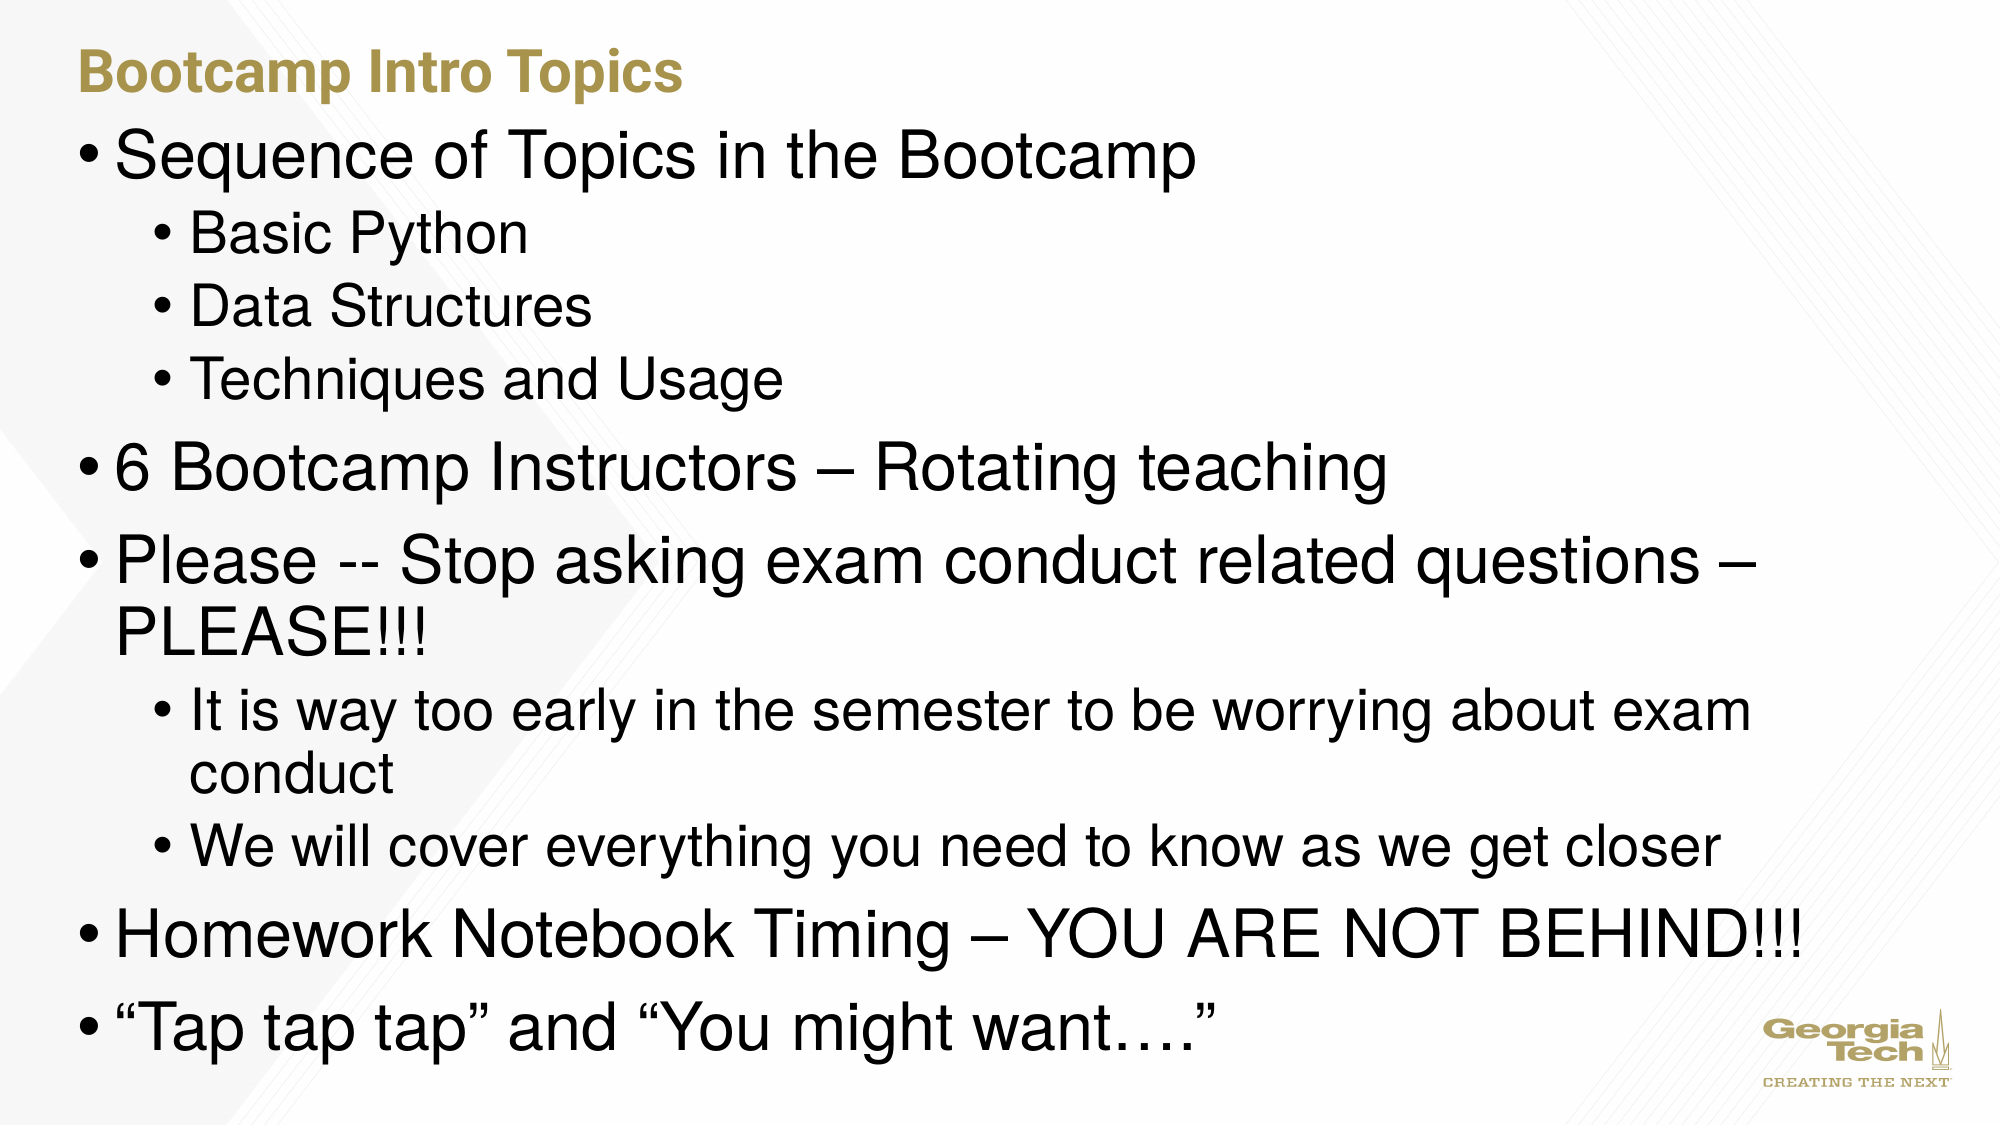

# Bootcamp Intro Topics
Sequence of Topics in the Bootcamp
Basic Python
Data Structures
Techniques and Usage
6 Bootcamp Instructors – Rotating teaching
Please -- Stop asking exam conduct related questions – PLEASE!!!
It is way too early in the semester to be worrying about exam conduct
We will cover everything you need to know as we get closer
Homework Notebook Timing – YOU ARE NOT BEHIND!!!
“Tap tap tap” and “You might want….”